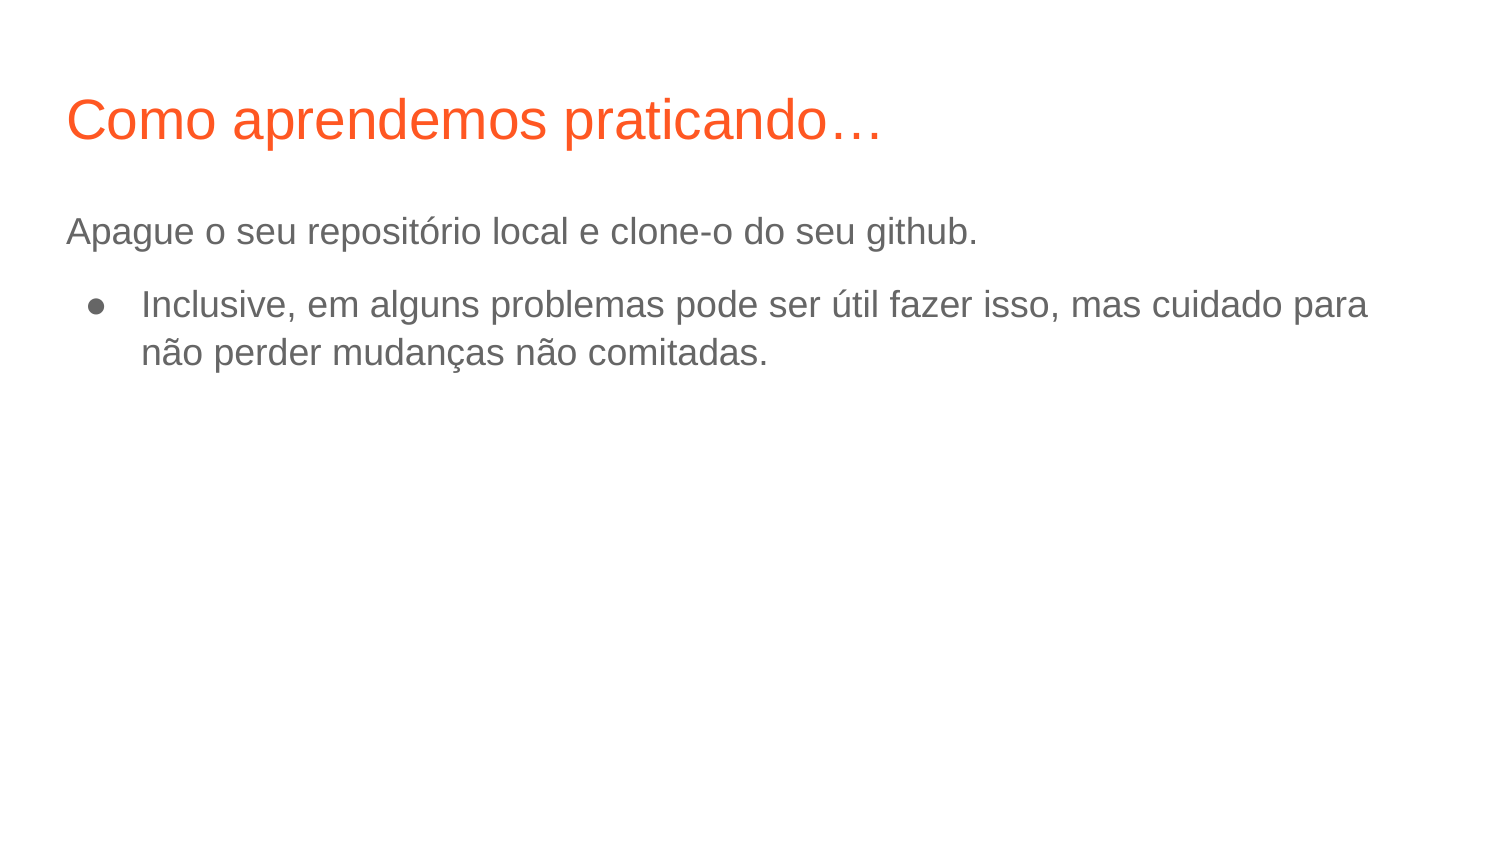

# Como aprendemos praticando…
Apague o seu repositório local e clone-o do seu github.
Inclusive, em alguns problemas pode ser útil fazer isso, mas cuidado para não perder mudanças não comitadas.